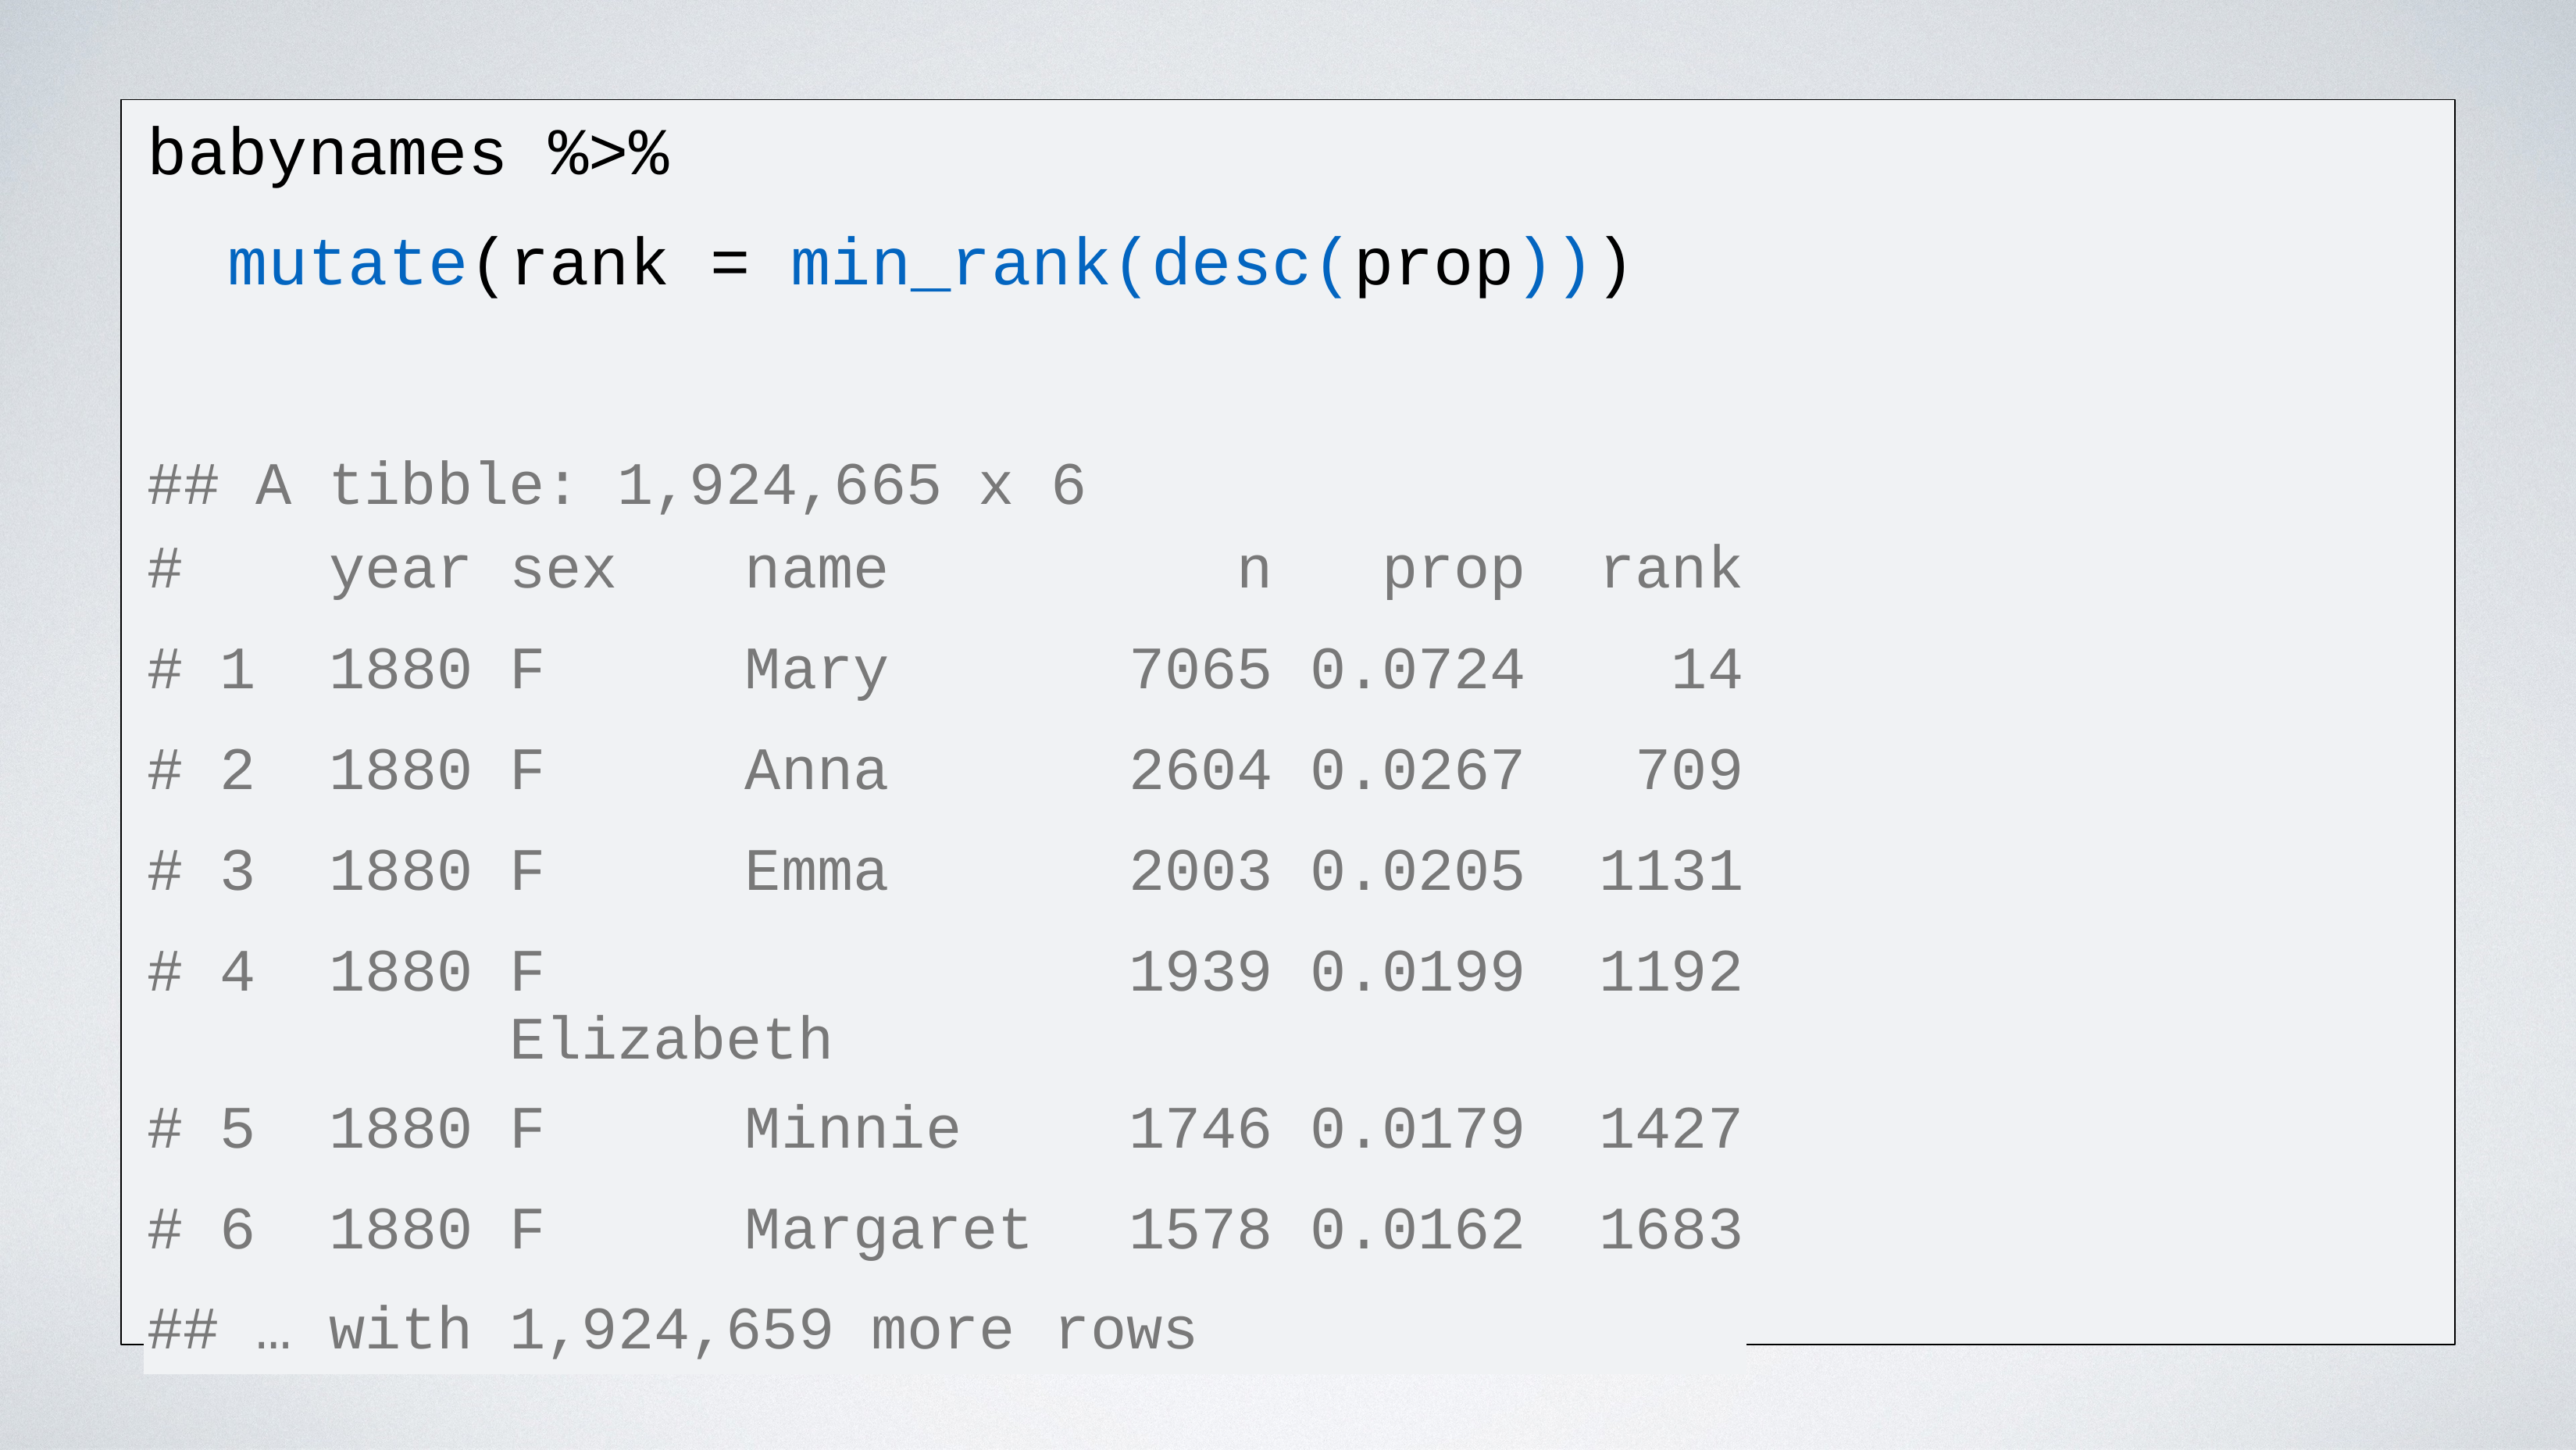

# babynames %>%
mutate(rank = min_rank(desc(prop)))

## A tibble: 1,924,665 x 6
| # |  | year | sex name | n | prop | rank |
| --- | --- | --- | --- | --- | --- | --- |
| # | 1 | 1880 | F Mary | 7065 | 0.0724 | 14 |
| # | 2 | 1880 | F Anna | 2604 | 0.0267 | 709 |
| # | 3 | 1880 | F Emma | 2003 | 0.0205 | 1131 |
| # | 4 | 1880 | F Elizabeth | 1939 | 0.0199 | 1192 |
| # | 5 | 1880 | F Minnie | 1746 | 0.0179 | 1427 |
| # | 6 | 1880 | F Margaret | 1578 | 0.0162 | 1683 |
| ## | … | with | 1,924,659 more | rows |  |  |